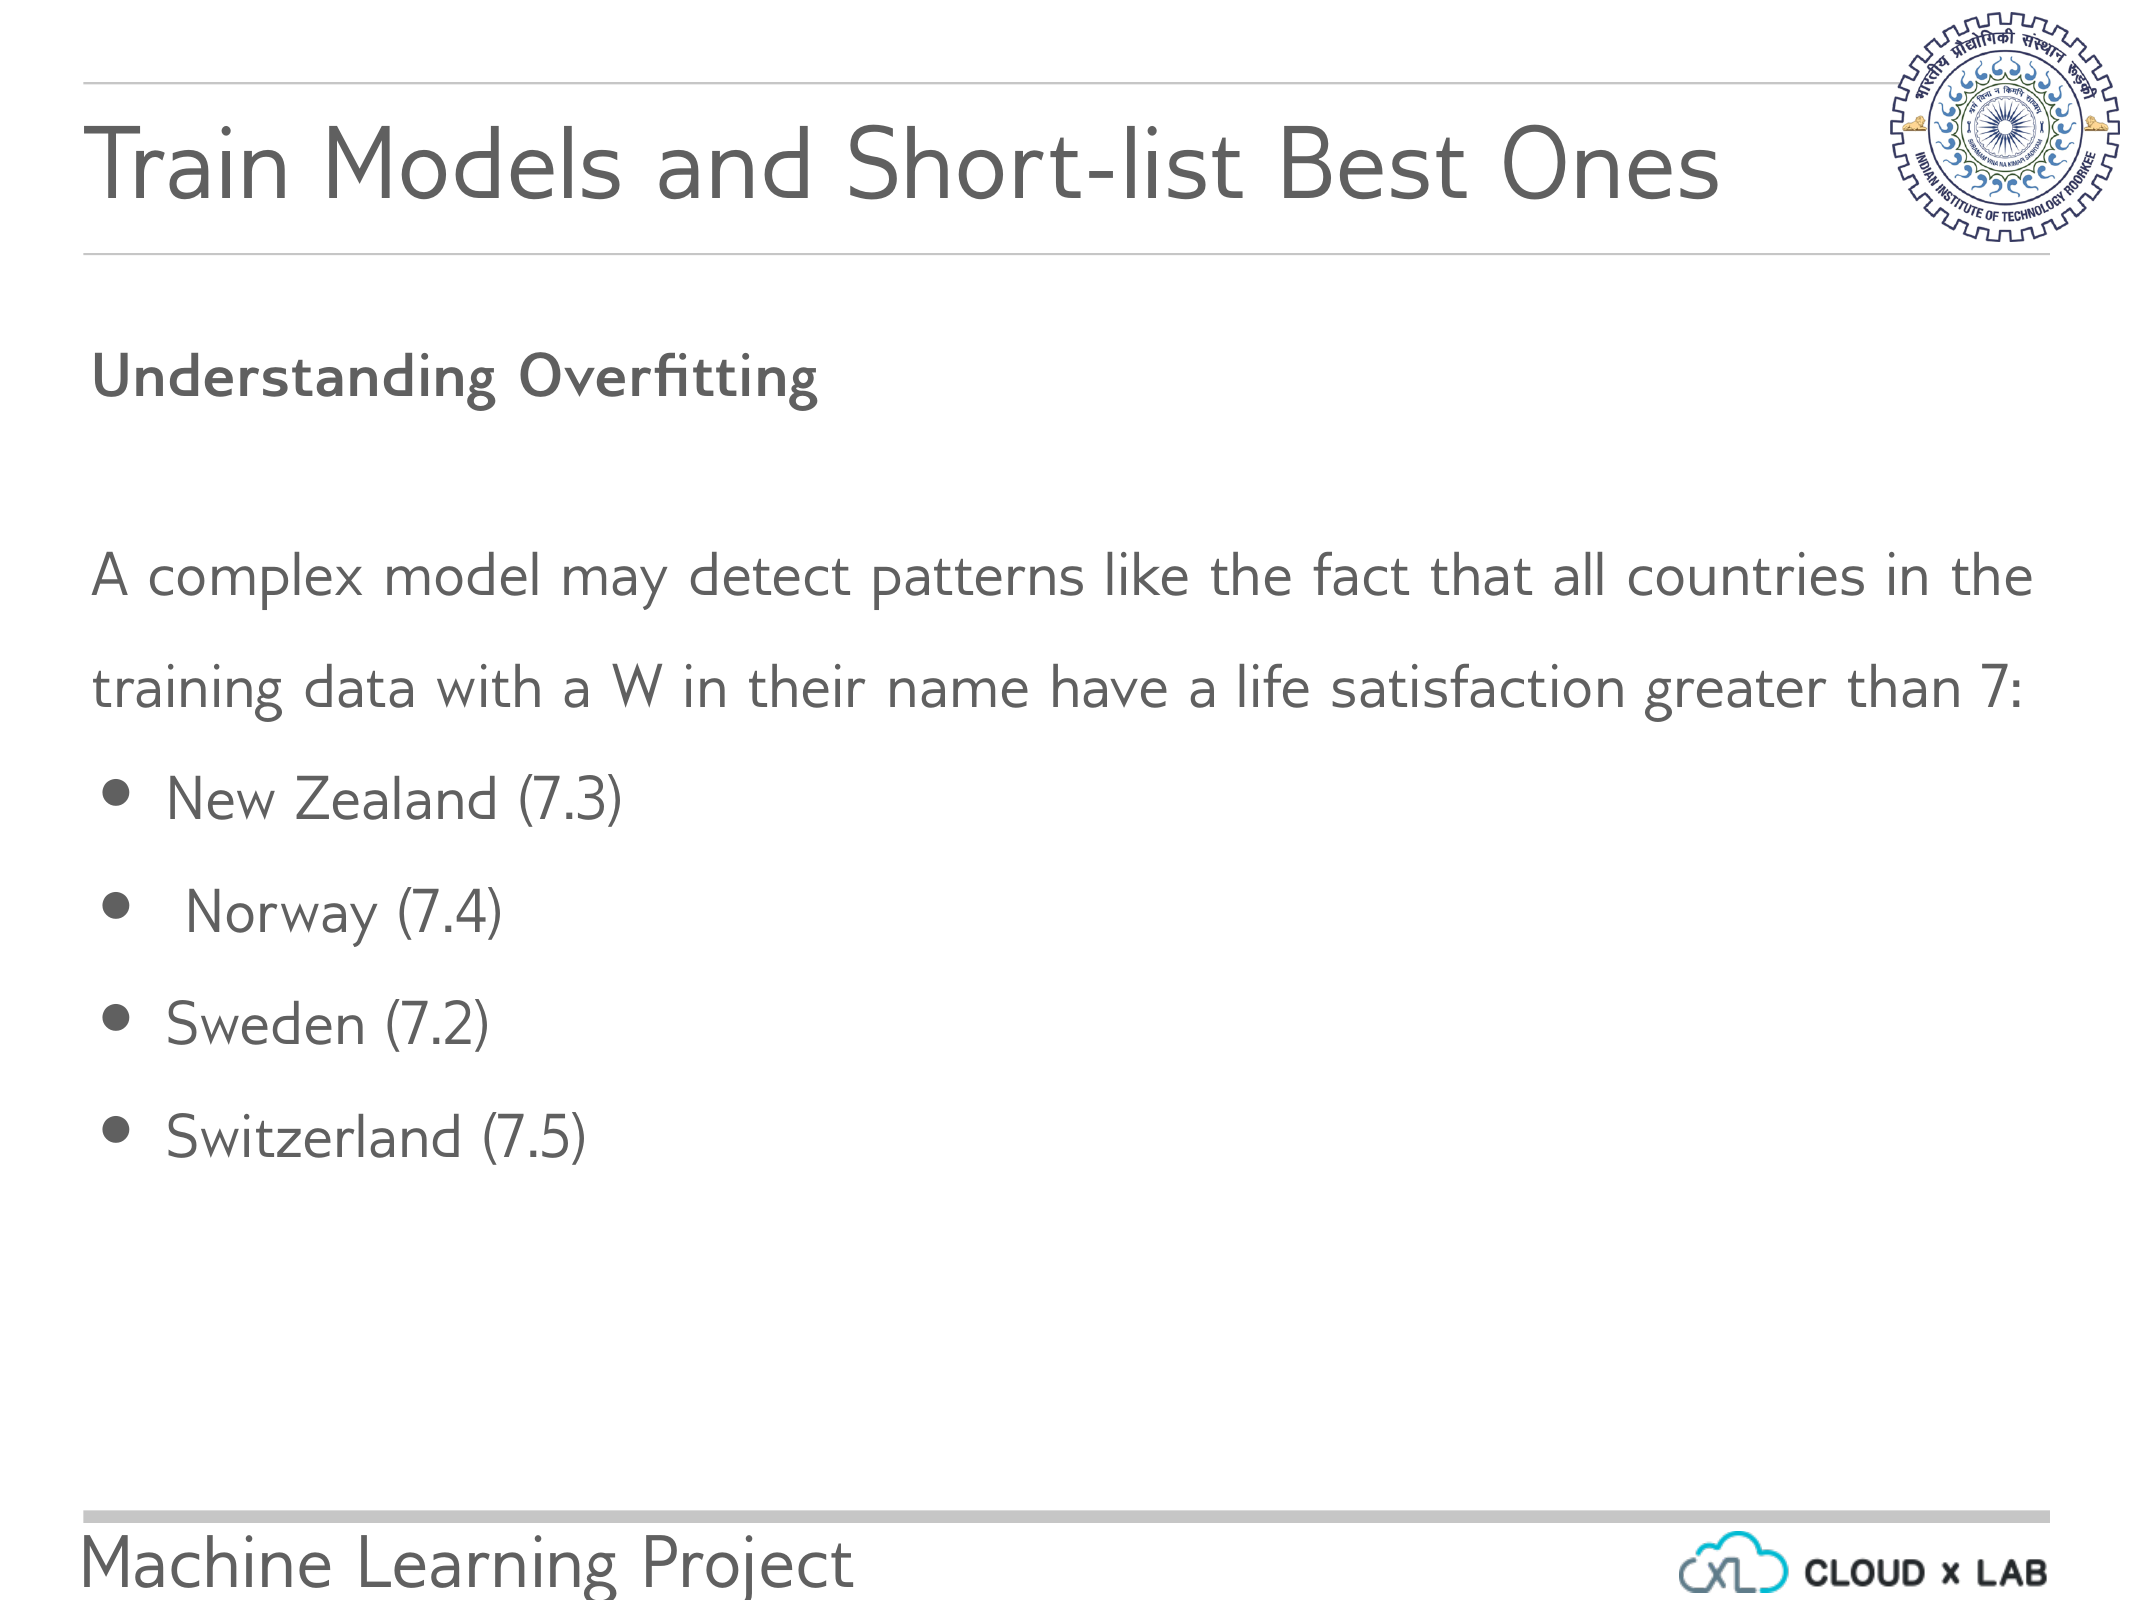

Train Models and Short-list Best Ones
Understanding Overfitting

A complex model may detect patterns like the fact that all countries in the training data with a W in their name have a life satisfaction greater than 7:
New Zealand (7.3)
 Norway (7.4)
Sweden (7.2)
Switzerland (7.5)